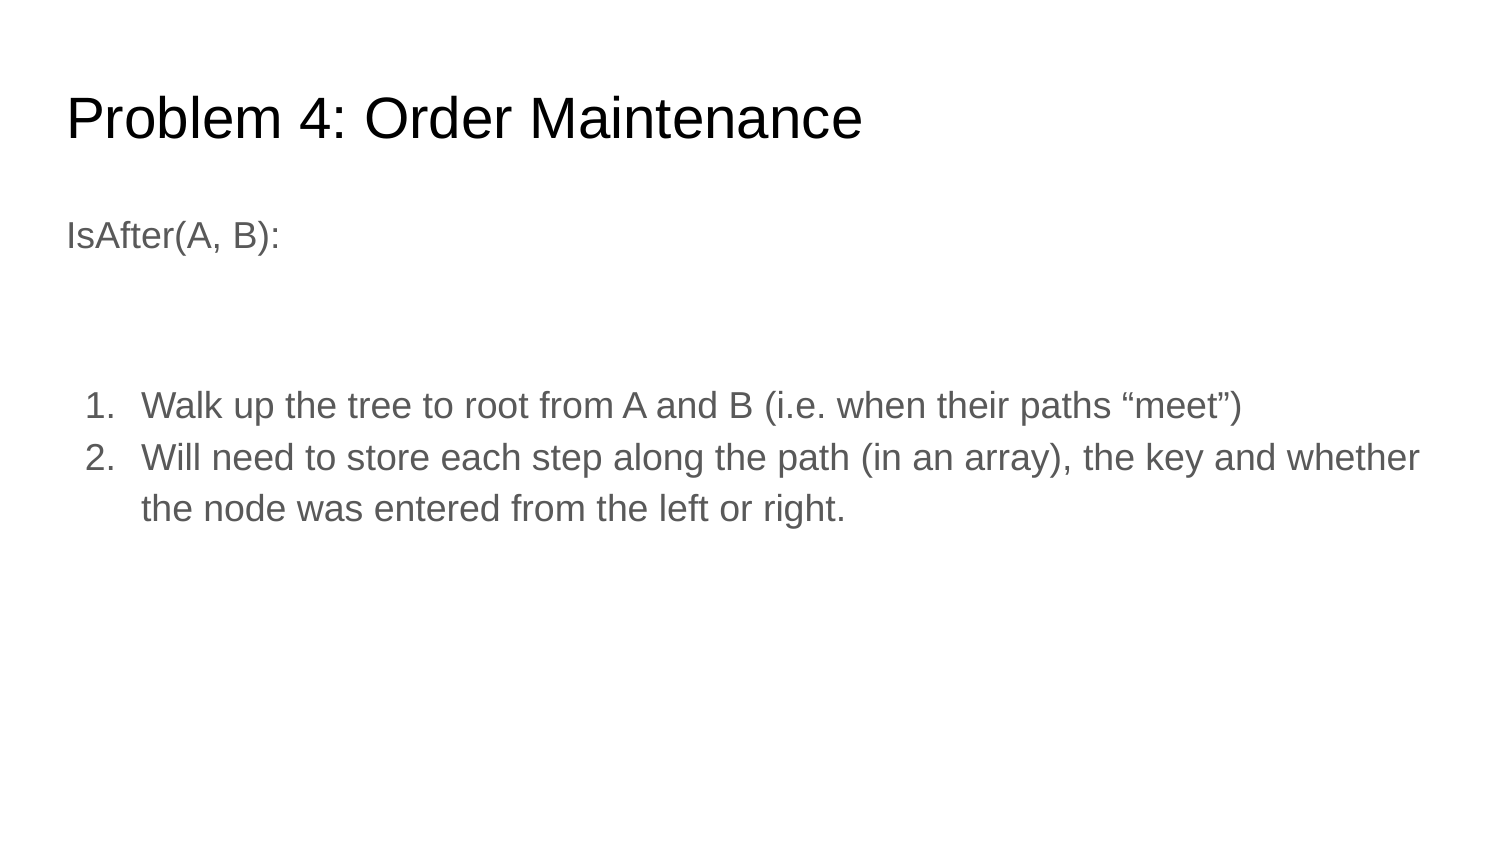

# Problem 4: Order Maintenance

IsAfter(A, B):

Walk up the tree to root from A and B (i.e. when their paths “meet”)
Will need to store each step along the path (in an array), the key and whether the node was entered from the left or right.